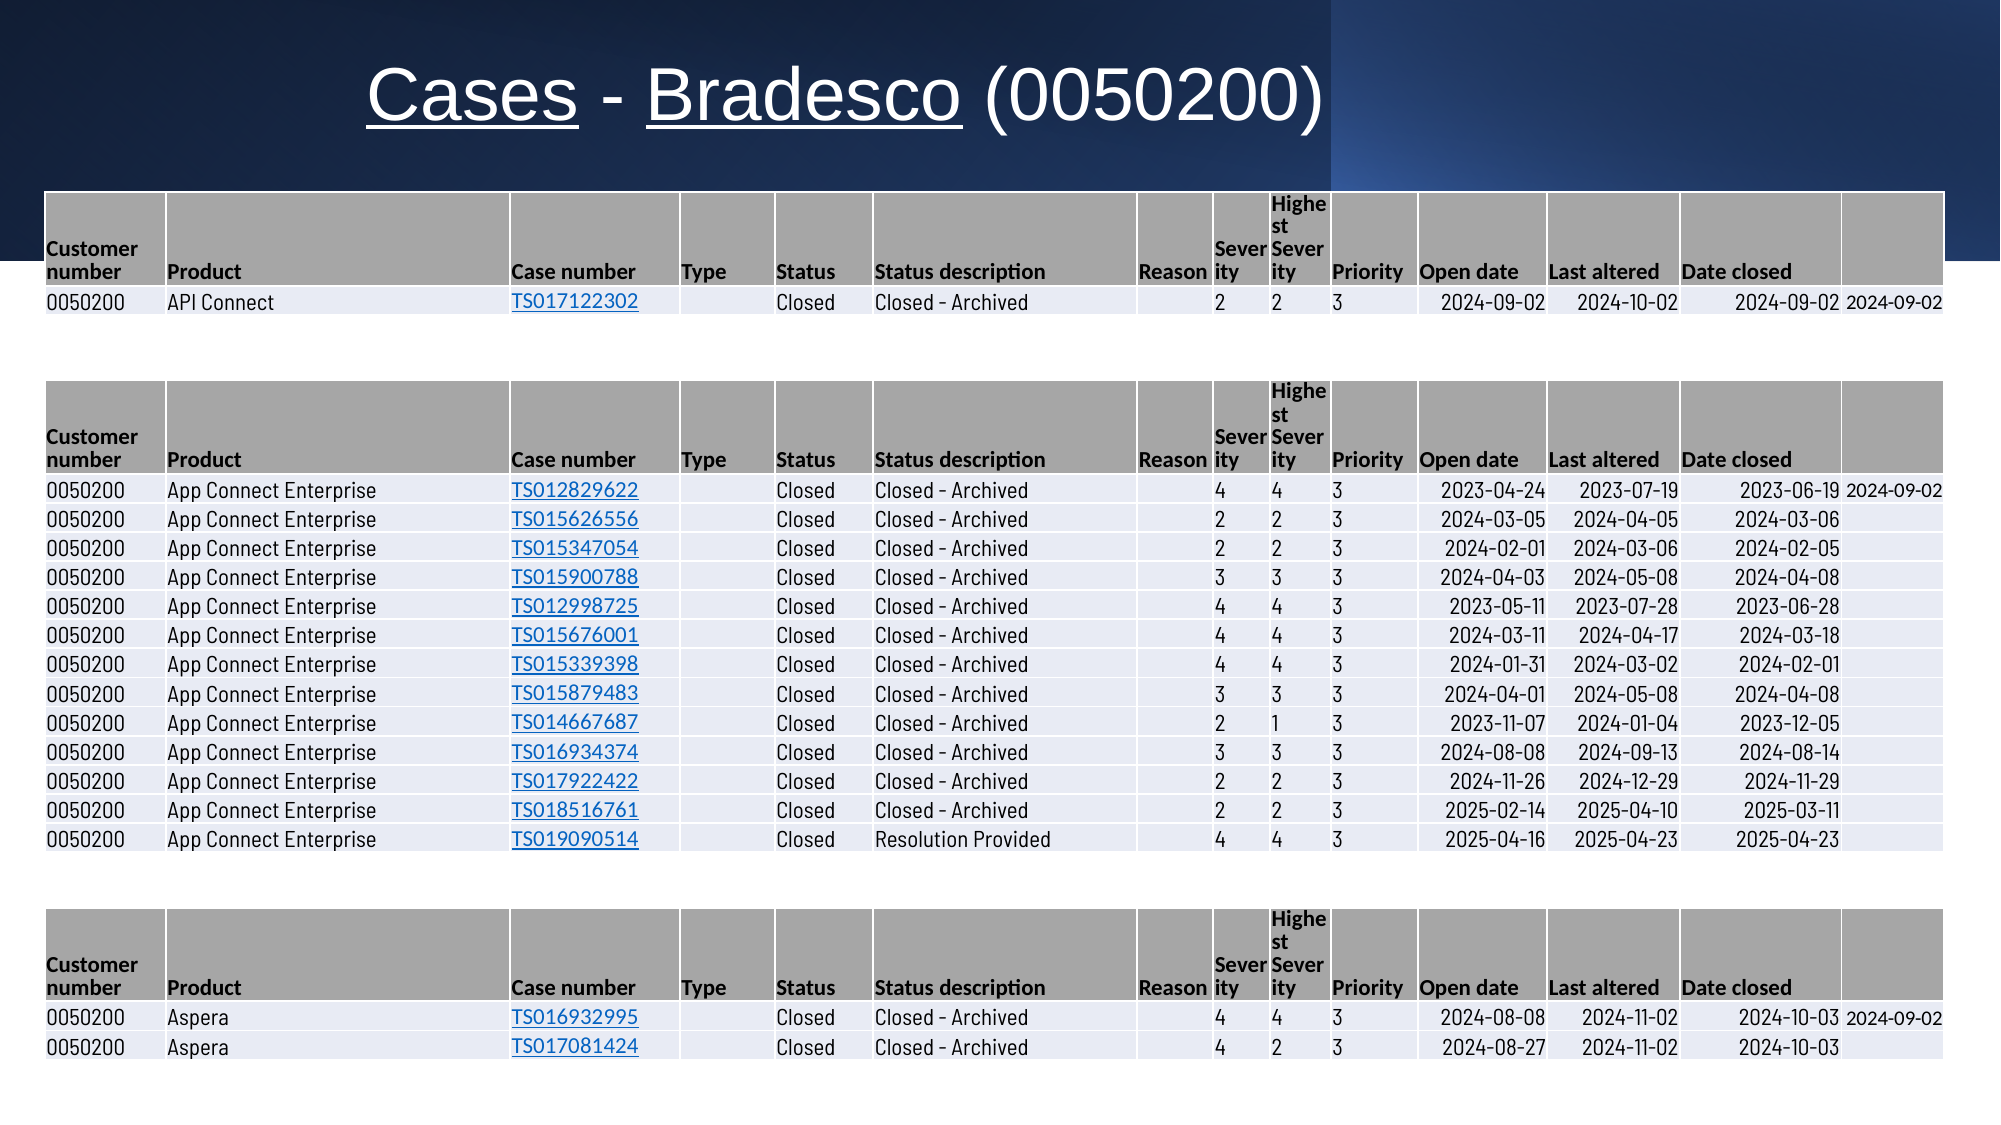

Cases - Bradesco (0050200)
| Customer number | Product | Case number | Type | Status | Status description | Reason | Severity | Highest Severity | Priority | Open date | Last altered | Date closed |  |
| --- | --- | --- | --- | --- | --- | --- | --- | --- | --- | --- | --- | --- | --- |
| 0050200 | API Connect | TS017122302 |  | Closed | Closed - Archived |  | 2 | 2 | 3 | 2024-09-02 | 2024-10-02 | 2024-09-02 | 2024-09-02 |
| Customer number | Product | Case number | Type | Status | Status description | Reason | Severity | Highest Severity | Priority | Open date | Last altered | Date closed |  |
| --- | --- | --- | --- | --- | --- | --- | --- | --- | --- | --- | --- | --- | --- |
| 0050200 | App Connect Enterprise | TS012829622 |  | Closed | Closed - Archived |  | 4 | 4 | 3 | 2023-04-24 | 2023-07-19 | 2023-06-19 | 2024-09-02 |
| 0050200 | App Connect Enterprise | TS015626556 |  | Closed | Closed - Archived |  | 2 | 2 | 3 | 2024-03-05 | 2024-04-05 | 2024-03-06 |  |
| 0050200 | App Connect Enterprise | TS015347054 |  | Closed | Closed - Archived |  | 2 | 2 | 3 | 2024-02-01 | 2024-03-06 | 2024-02-05 |  |
| 0050200 | App Connect Enterprise | TS015900788 |  | Closed | Closed - Archived |  | 3 | 3 | 3 | 2024-04-03 | 2024-05-08 | 2024-04-08 |  |
| 0050200 | App Connect Enterprise | TS012998725 |  | Closed | Closed - Archived |  | 4 | 4 | 3 | 2023-05-11 | 2023-07-28 | 2023-06-28 |  |
| 0050200 | App Connect Enterprise | TS015676001 |  | Closed | Closed - Archived |  | 4 | 4 | 3 | 2024-03-11 | 2024-04-17 | 2024-03-18 |  |
| 0050200 | App Connect Enterprise | TS015339398 |  | Closed | Closed - Archived |  | 4 | 4 | 3 | 2024-01-31 | 2024-03-02 | 2024-02-01 |  |
| 0050200 | App Connect Enterprise | TS015879483 |  | Closed | Closed - Archived |  | 3 | 3 | 3 | 2024-04-01 | 2024-05-08 | 2024-04-08 |  |
| 0050200 | App Connect Enterprise | TS014667687 |  | Closed | Closed - Archived |  | 2 | 1 | 3 | 2023-11-07 | 2024-01-04 | 2023-12-05 |  |
| 0050200 | App Connect Enterprise | TS016934374 |  | Closed | Closed - Archived |  | 3 | 3 | 3 | 2024-08-08 | 2024-09-13 | 2024-08-14 |  |
| 0050200 | App Connect Enterprise | TS017922422 |  | Closed | Closed - Archived |  | 2 | 2 | 3 | 2024-11-26 | 2024-12-29 | 2024-11-29 |  |
| 0050200 | App Connect Enterprise | TS018516761 |  | Closed | Closed - Archived |  | 2 | 2 | 3 | 2025-02-14 | 2025-04-10 | 2025-03-11 |  |
| 0050200 | App Connect Enterprise | TS019090514 |  | Closed | Resolution Provided |  | 4 | 4 | 3 | 2025-04-16 | 2025-04-23 | 2025-04-23 |  |
| Customer number | Product | Case number | Type | Status | Status description | Reason | Severity | Highest Severity | Priority | Open date | Last altered | Date closed |  |
| --- | --- | --- | --- | --- | --- | --- | --- | --- | --- | --- | --- | --- | --- |
| 0050200 | Aspera | TS016932995 |  | Closed | Closed - Archived |  | 4 | 4 | 3 | 2024-08-08 | 2024-11-02 | 2024-10-03 | 2024-09-02 |
| 0050200 | Aspera | TS017081424 |  | Closed | Closed - Archived |  | 4 | 2 | 3 | 2024-08-27 | 2024-11-02 | 2024-10-03 |  |